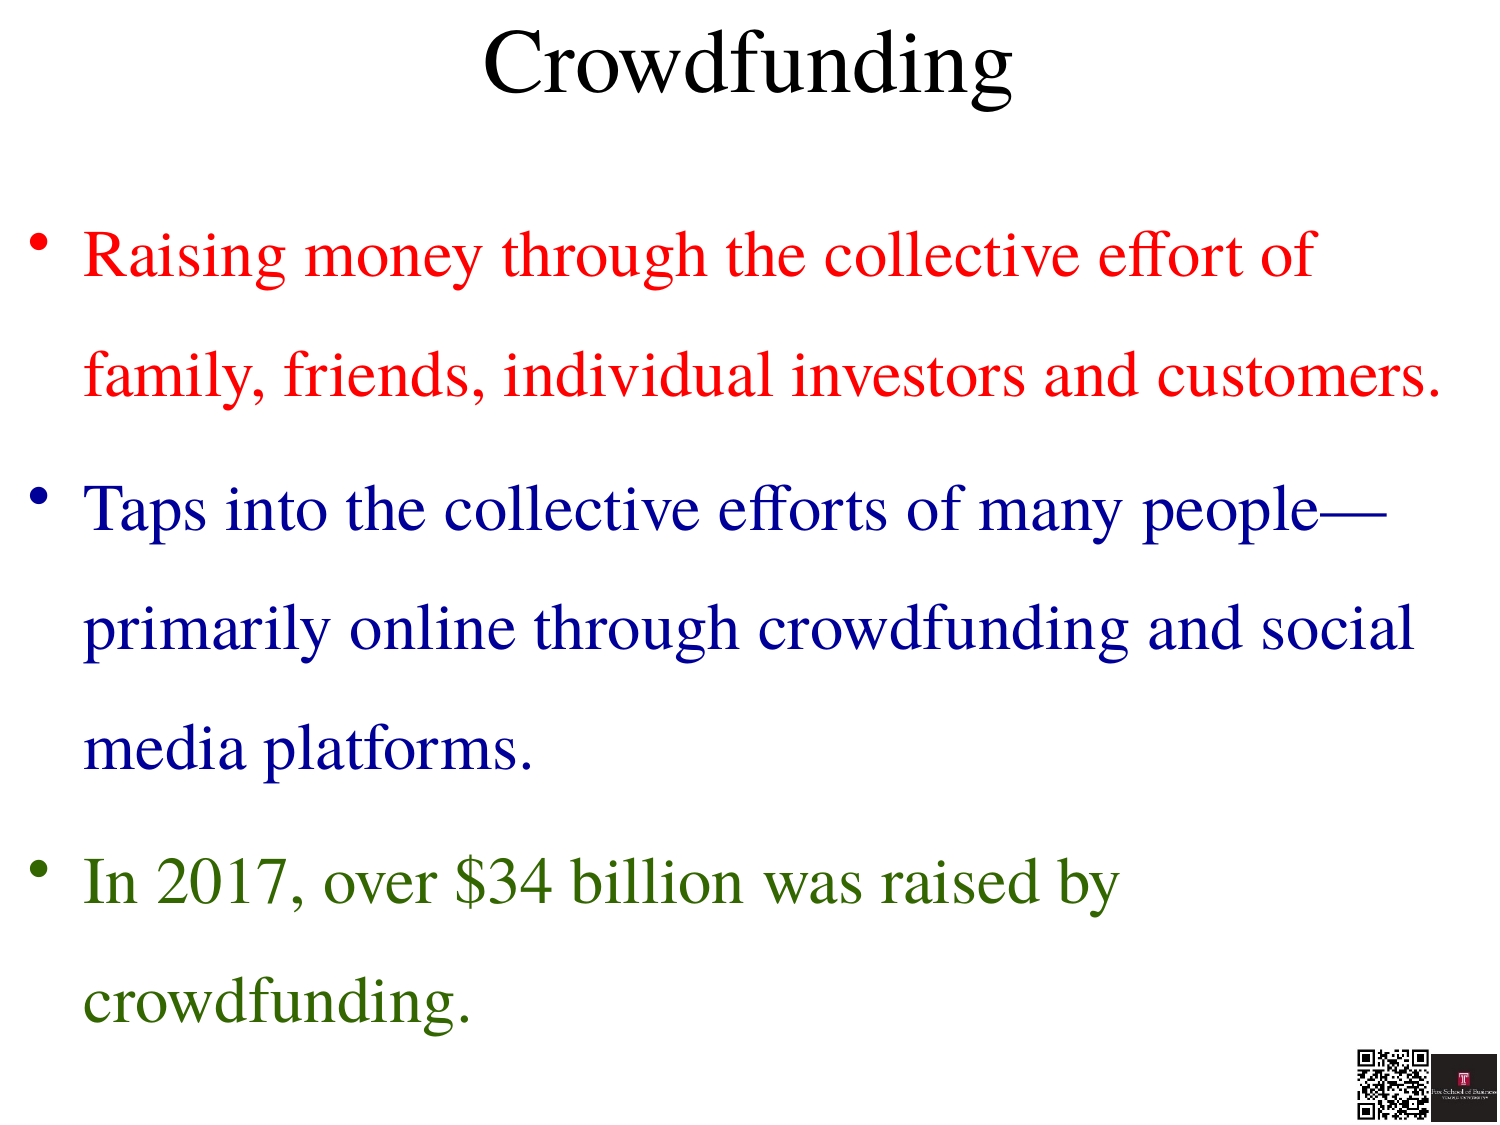

# Crowdfunding
Raising money through the collective effort of family, friends, individual investors and customers.
Taps into the collective efforts of many people—primarily online through crowdfunding and social media platforms.
In 2017, over $34 billion was raised by crowdfunding.